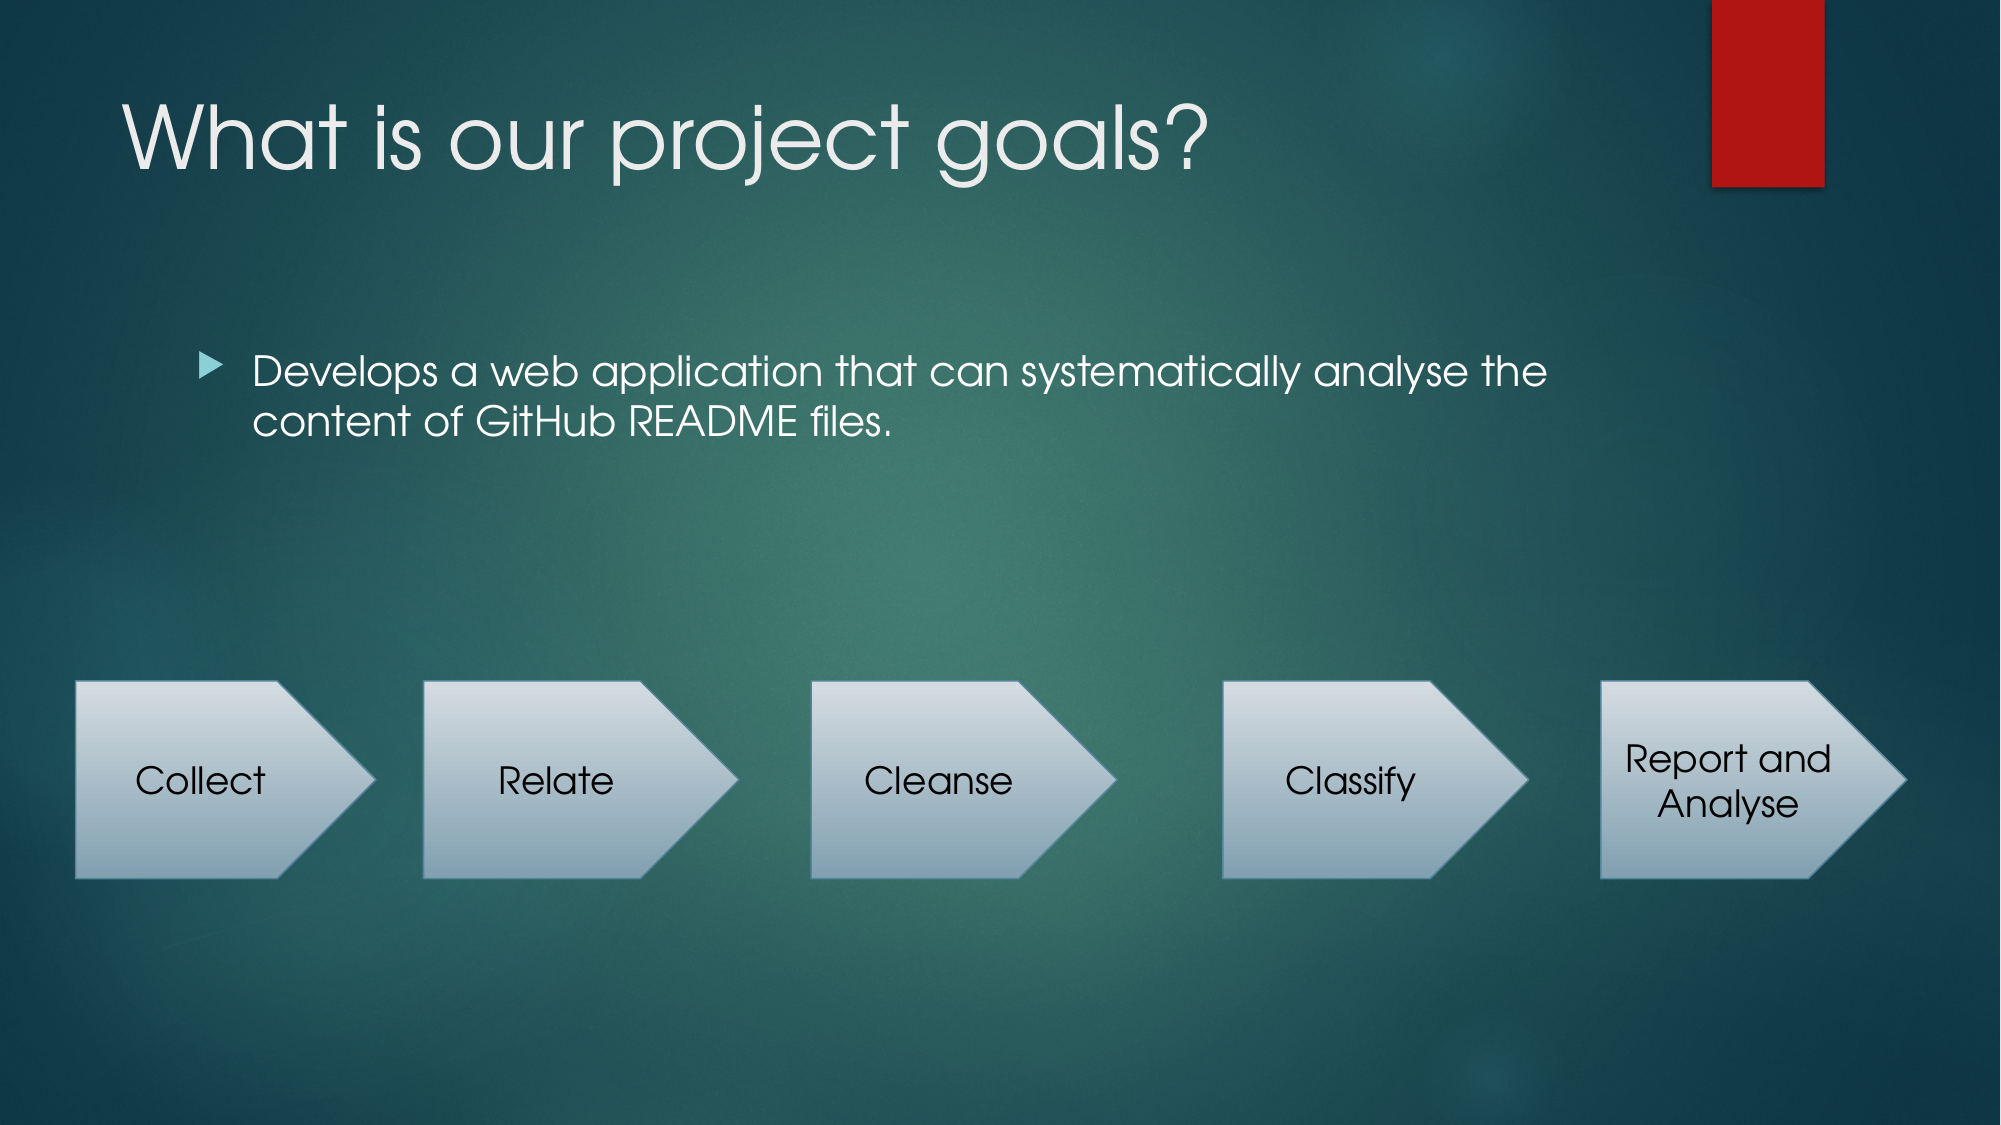

# What is our project goals?
Develops a web application that can systematically analyse the content of GitHub README files.

Collect
Relate
Cleanse
Classify
Report and Analyse